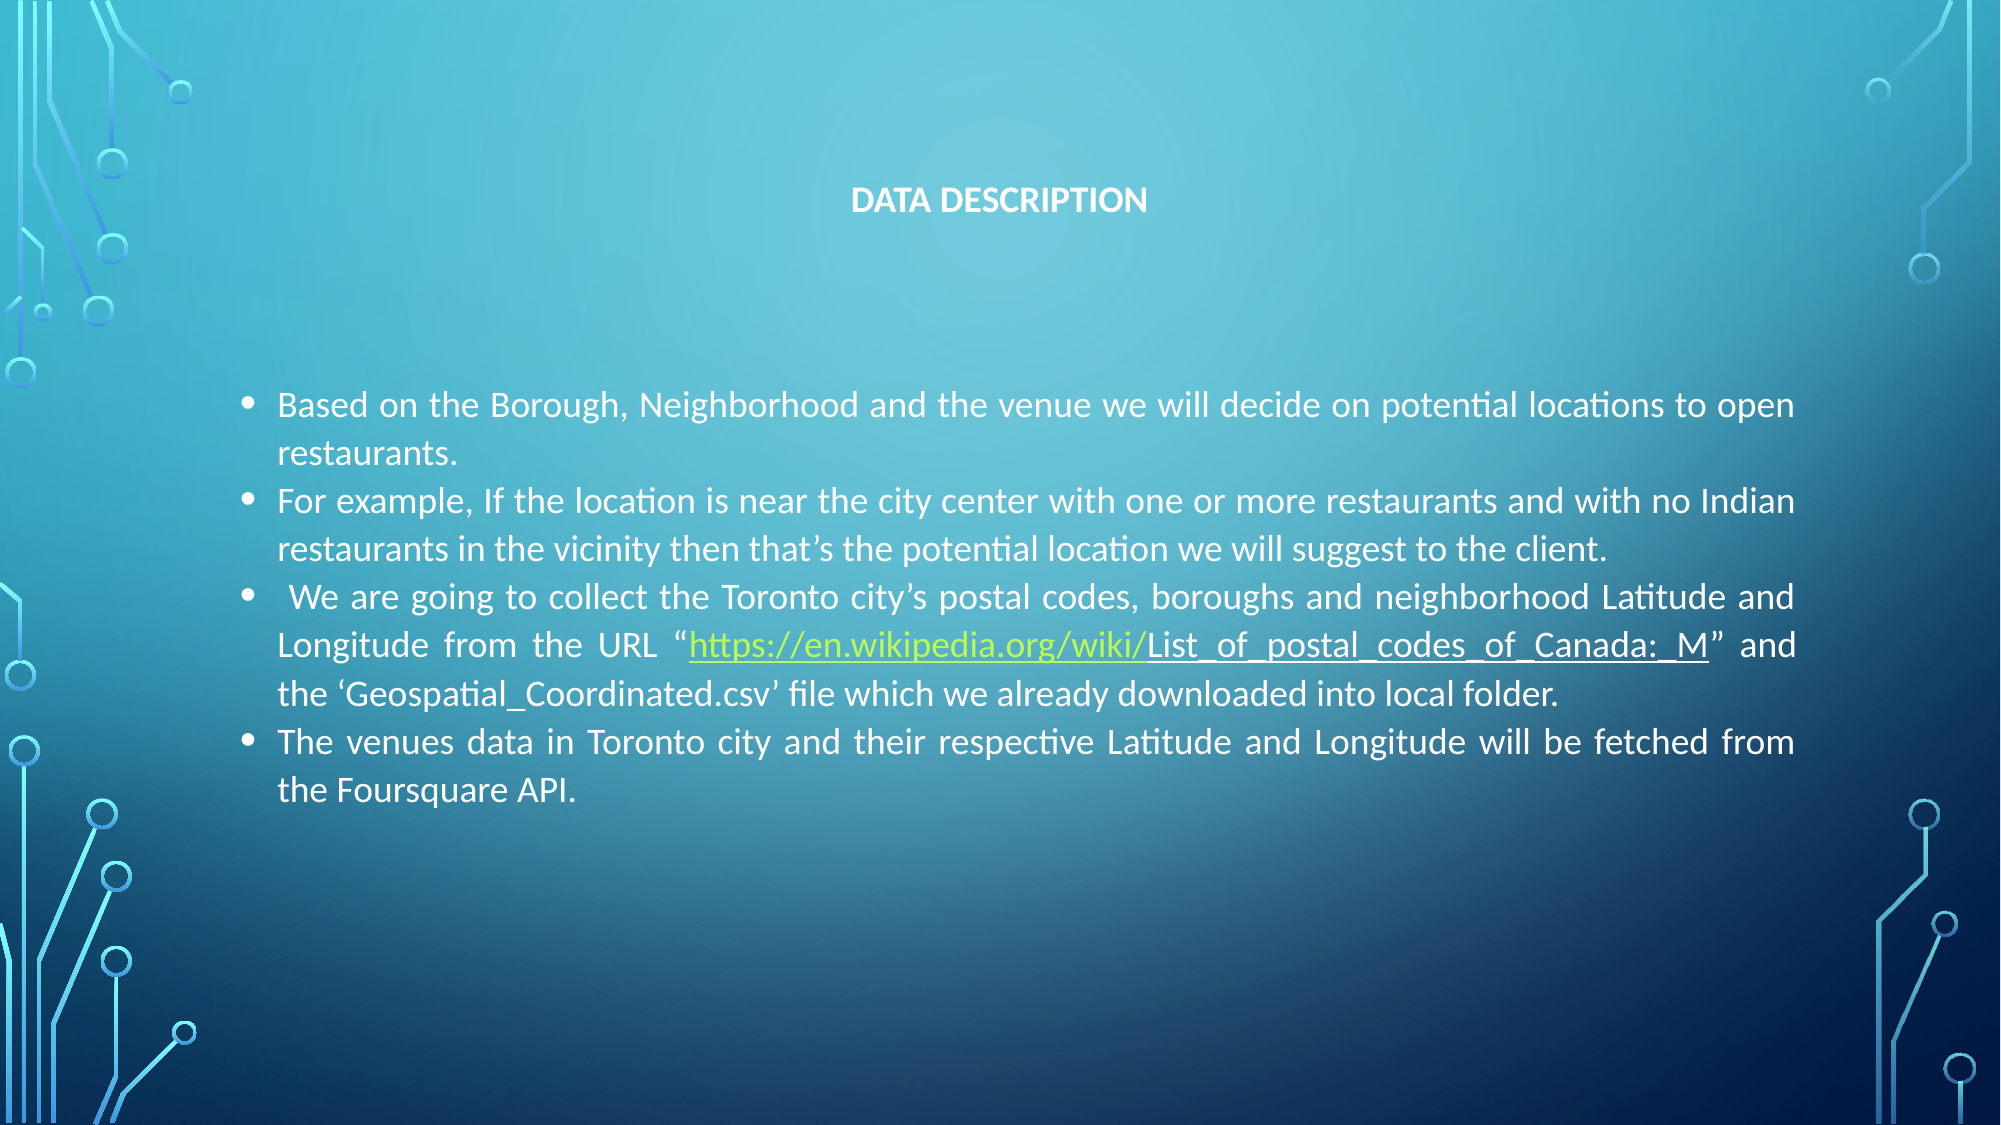

# Data Description
Based on the Borough, Neighborhood and the venue we will decide on potential locations to open restaurants.
For example, If the location is near the city center with one or more restaurants and with no Indian restaurants in the vicinity then that’s the potential location we will suggest to the client.
 We are going to collect the Toronto city’s postal codes, boroughs and neighborhood Latitude and Longitude from the URL “https://en.wikipedia.org/wiki/List_of_postal_codes_of_Canada:_M” and the ‘Geospatial_Coordinated.csv’ file which we already downloaded into local folder.
The venues data in Toronto city and their respective Latitude and Longitude will be fetched from the Foursquare API.